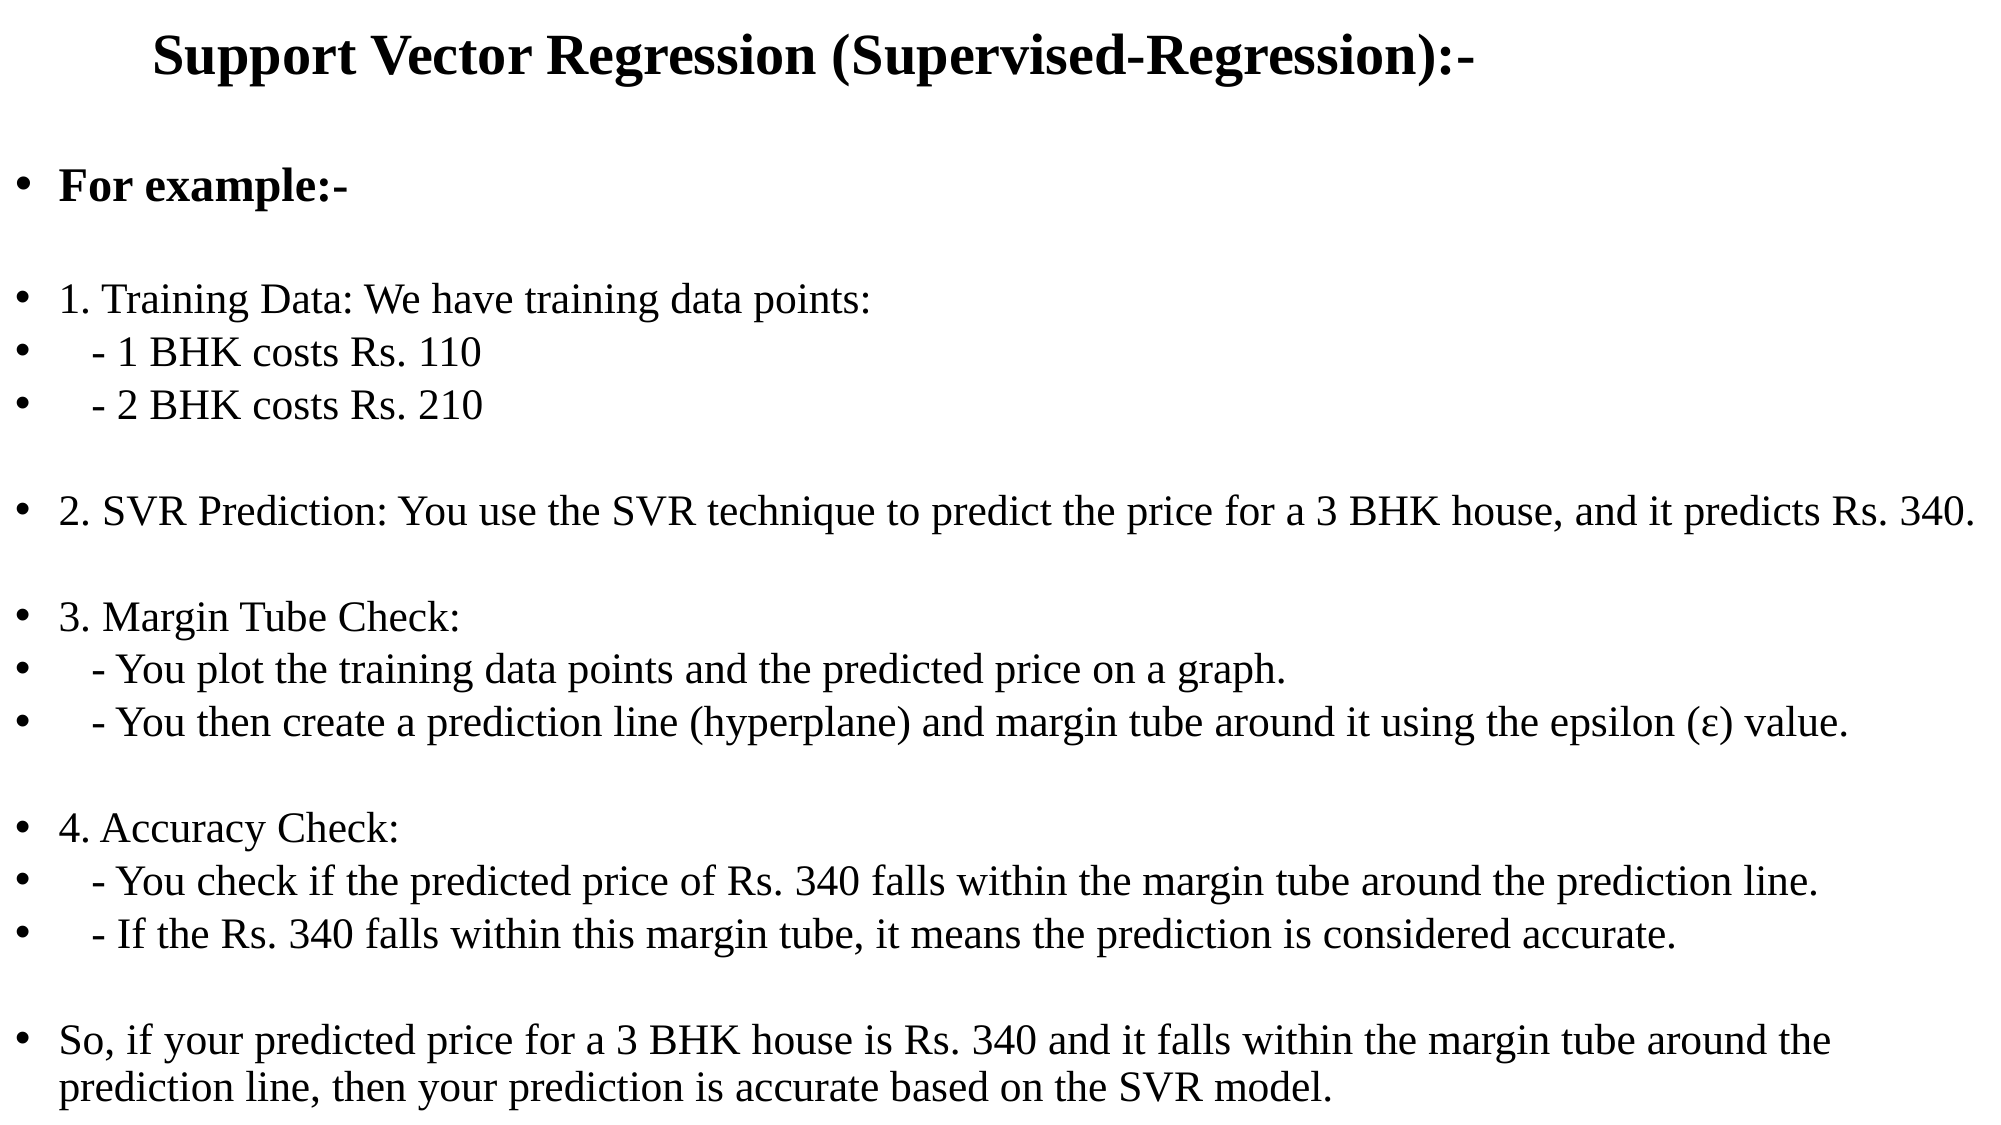

# Support Vector Regression (Supervised-Regression):-
For example:-

1. Training Data: We have training data points:
   - 1 BHK costs Rs. 110
   - 2 BHK costs Rs. 210

2. SVR Prediction: You use the SVR technique to predict the price for a 3 BHK house, and it predicts Rs. 340.

3. Margin Tube Check:
   - You plot the training data points and the predicted price on a graph.
   - You then create a prediction line (hyperplane) and margin tube around it using the epsilon (ε) value.

4. Accuracy Check:
   - You check if the predicted price of Rs. 340 falls within the margin tube around the prediction line.
   - If the Rs. 340 falls within this margin tube, it means the prediction is considered accurate.

So, if your predicted price for a 3 BHK house is Rs. 340 and it falls within the margin tube around the prediction line, then your prediction is accurate based on the SVR model.